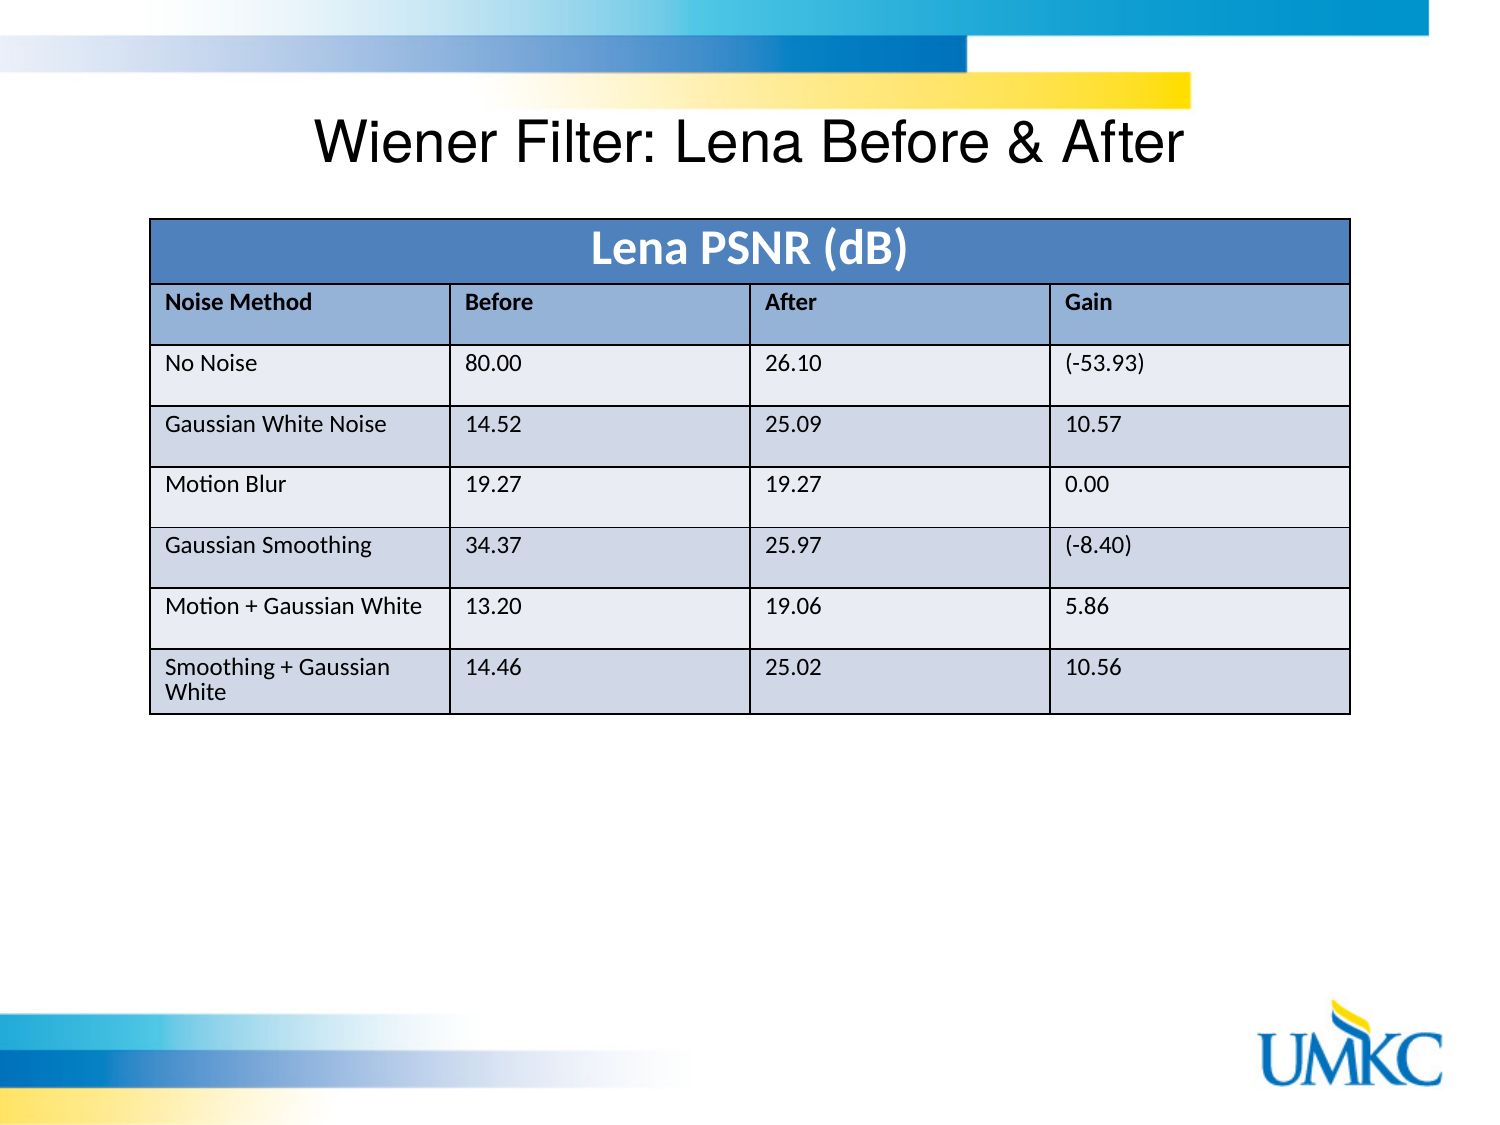

# Wiener Filter: Lena Before & After
| Lena PSNR (dB) |  |  |  |
| --- | --- | --- | --- |
| Noise Method | Before | After | Gain |
| No Noise | 80.00 | 26.10 | (-53.93) |
| Gaussian White Noise | 14.52 | 25.09 | 10.57 |
| Motion Blur | 19.27 | 19.27 | 0.00 |
| Gaussian Smoothing | 34.37 | 25.97 | (-8.40) |
| Motion + Gaussian White | 13.20 | 19.06 | 5.86 |
| Smoothing + Gaussian White | 14.46 | 25.02 | 10.56 |